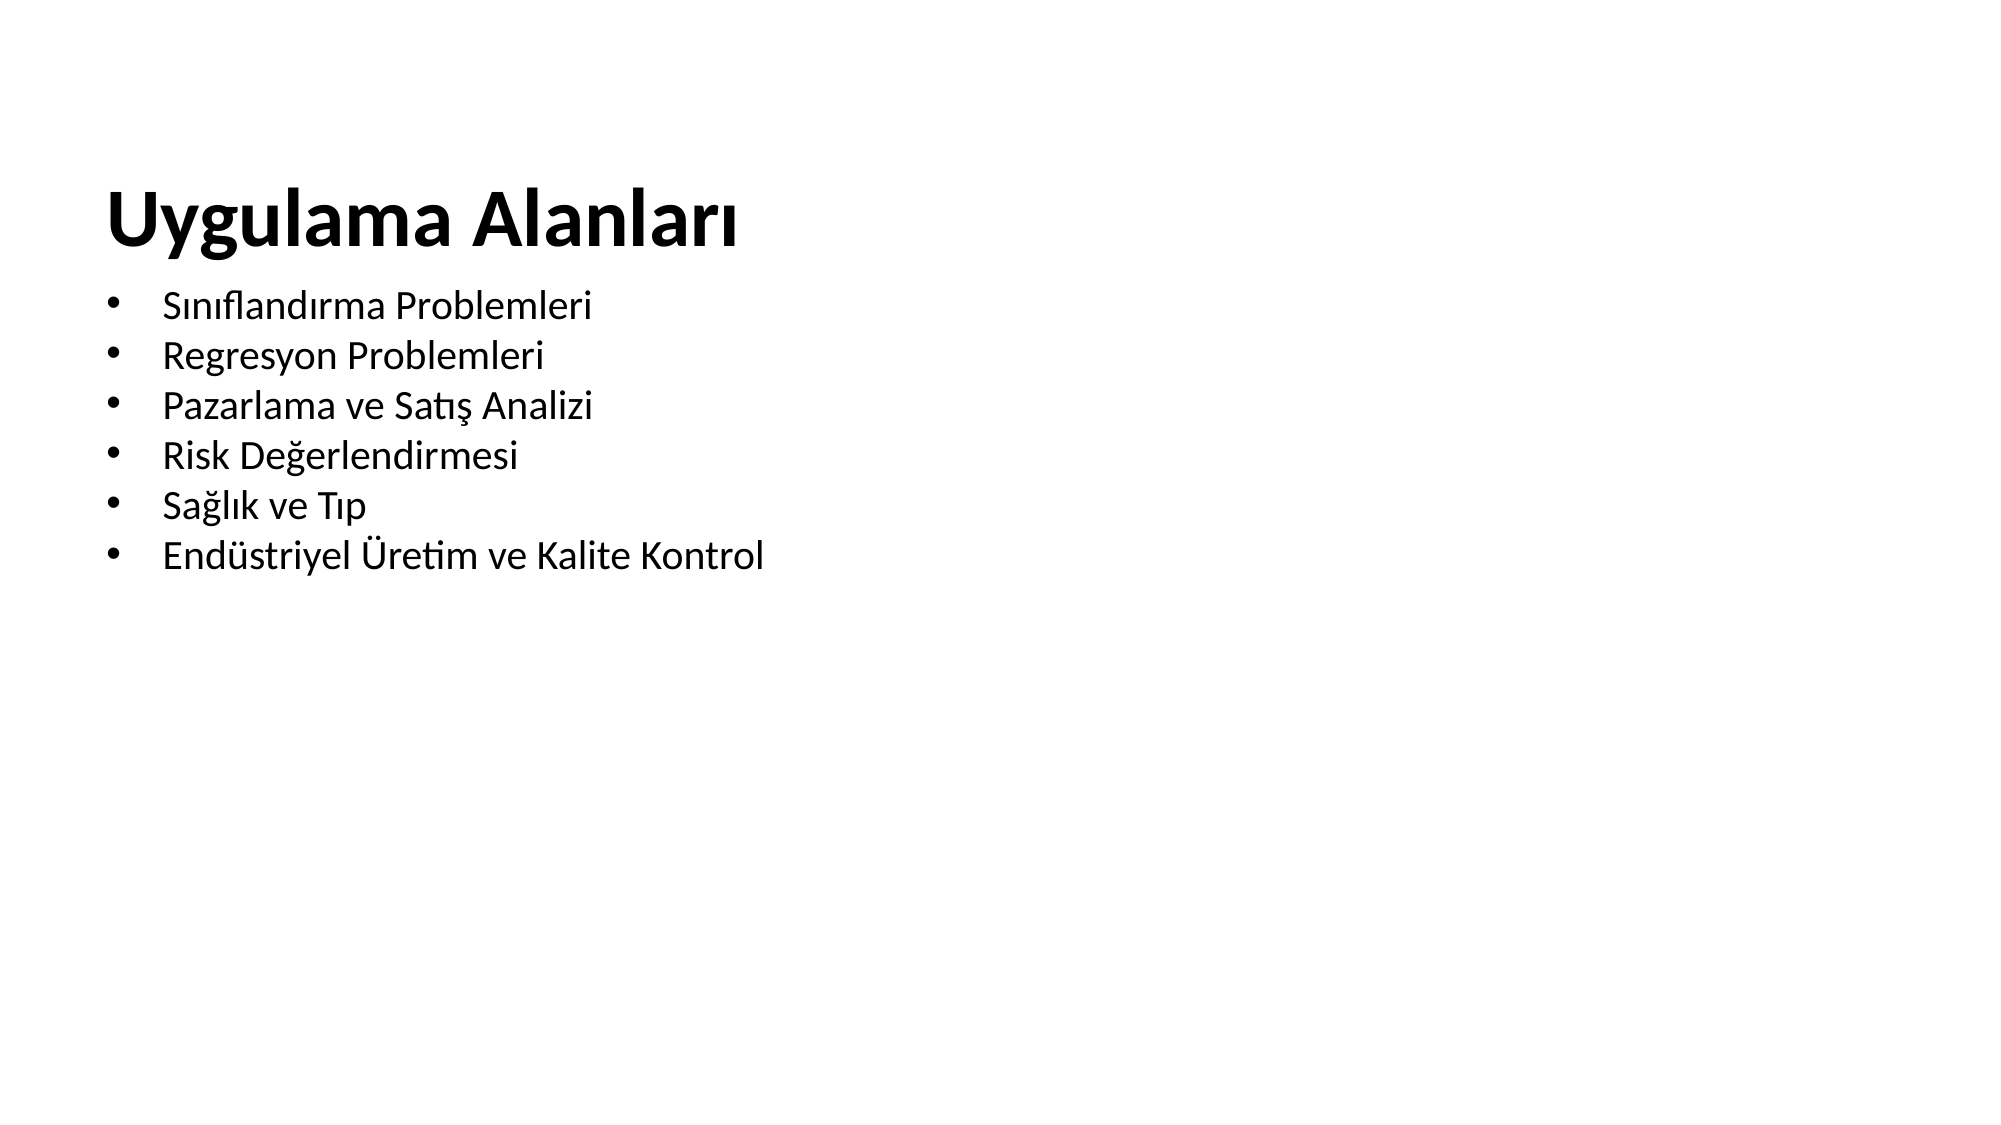

# Uygulama Alanları

Sınıflandırma Problemleri
Regresyon Problemleri
Pazarlama ve Satış Analizi
Risk Değerlendirmesi
Sağlık ve Tıp
Endüstriyel Üretim ve Kalite Kontrol